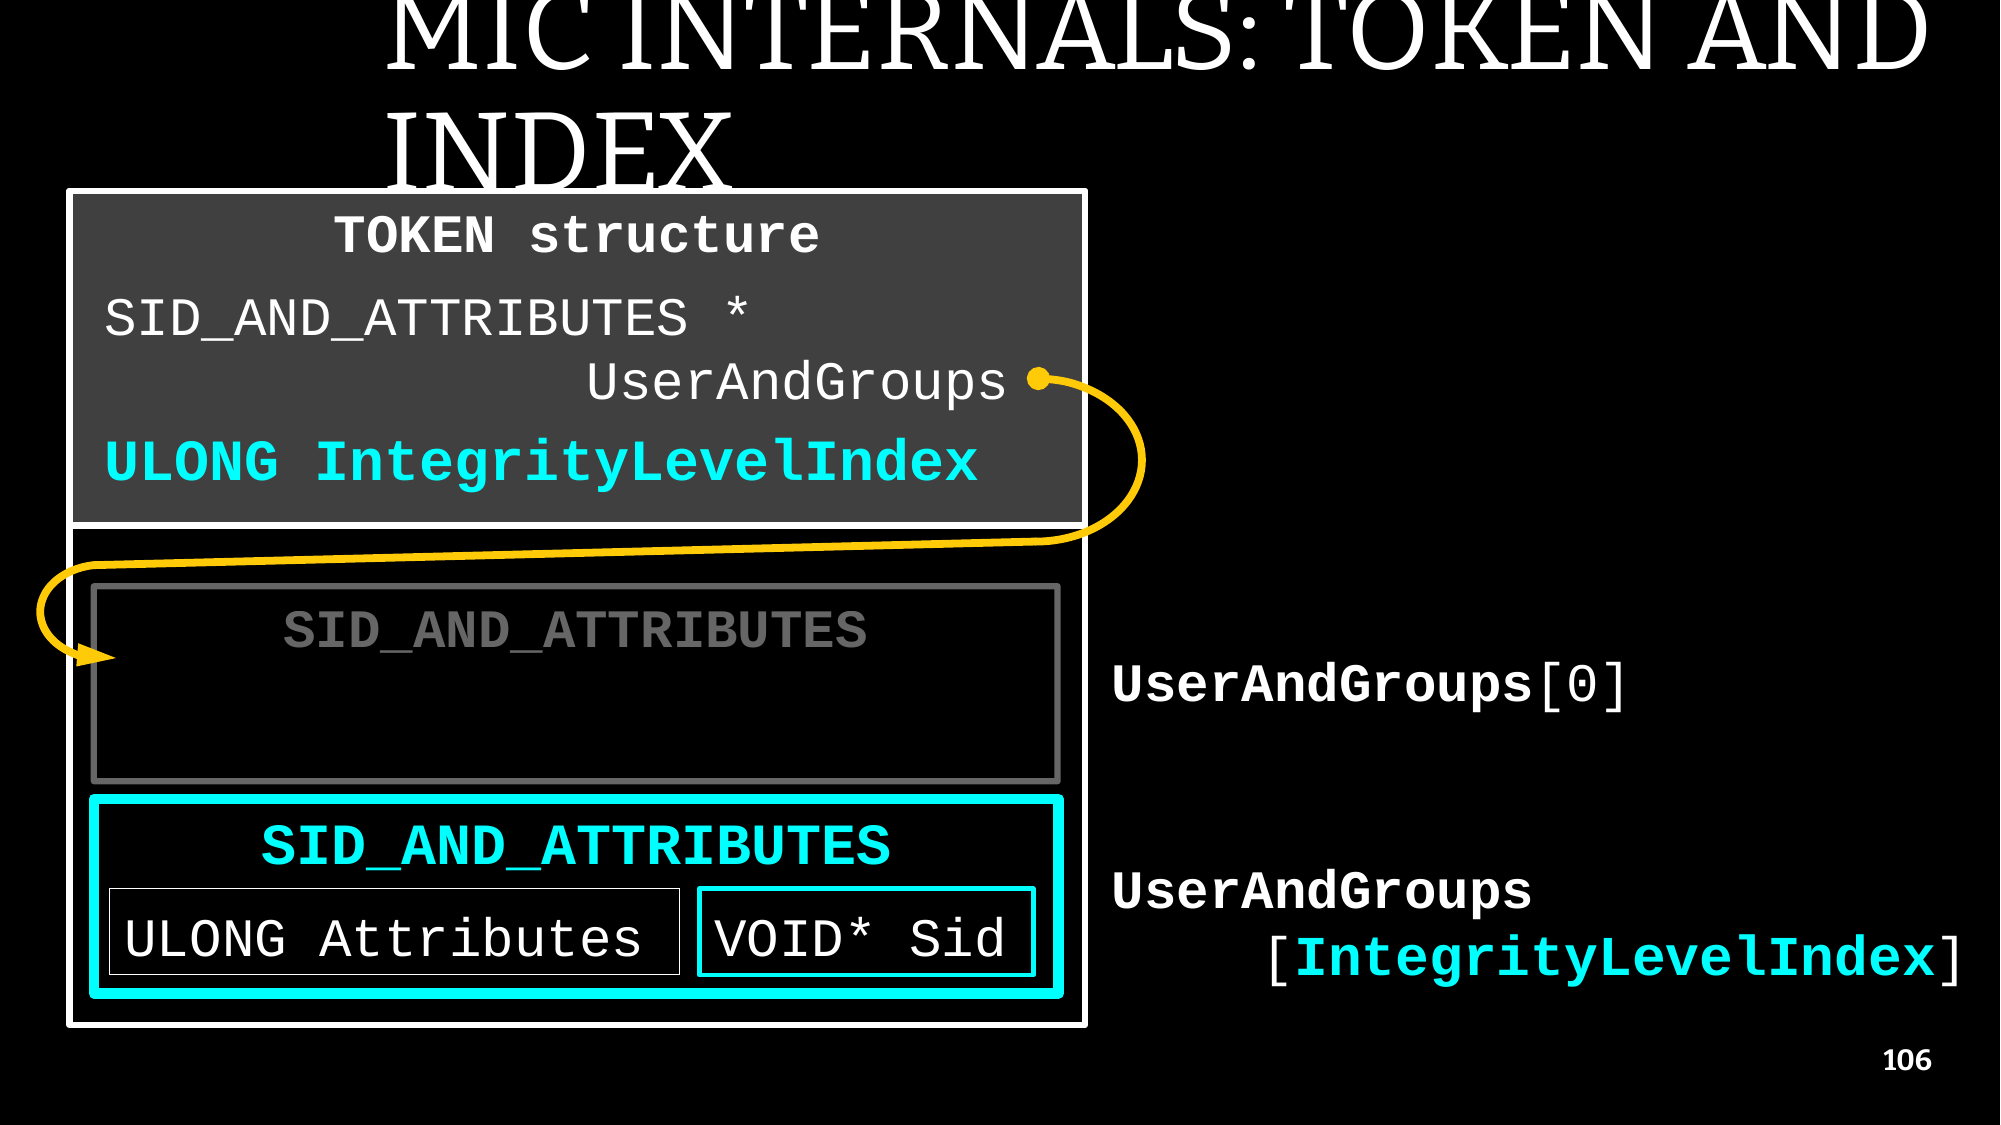

# MIC Internals: Token and Index

TOKEN structure
SID_AND_ATTRIBUTES *		     			 UserAndGroups

ULONG IntegrityLevelIndex
SID_AND_ATTRIBUTES
UserAndGroups[0]
SID_AND_ATTRIBUTES
UserAndGroups
	[IntegrityLevelIndex]
VOID* Sid
ULONG Attributes
106